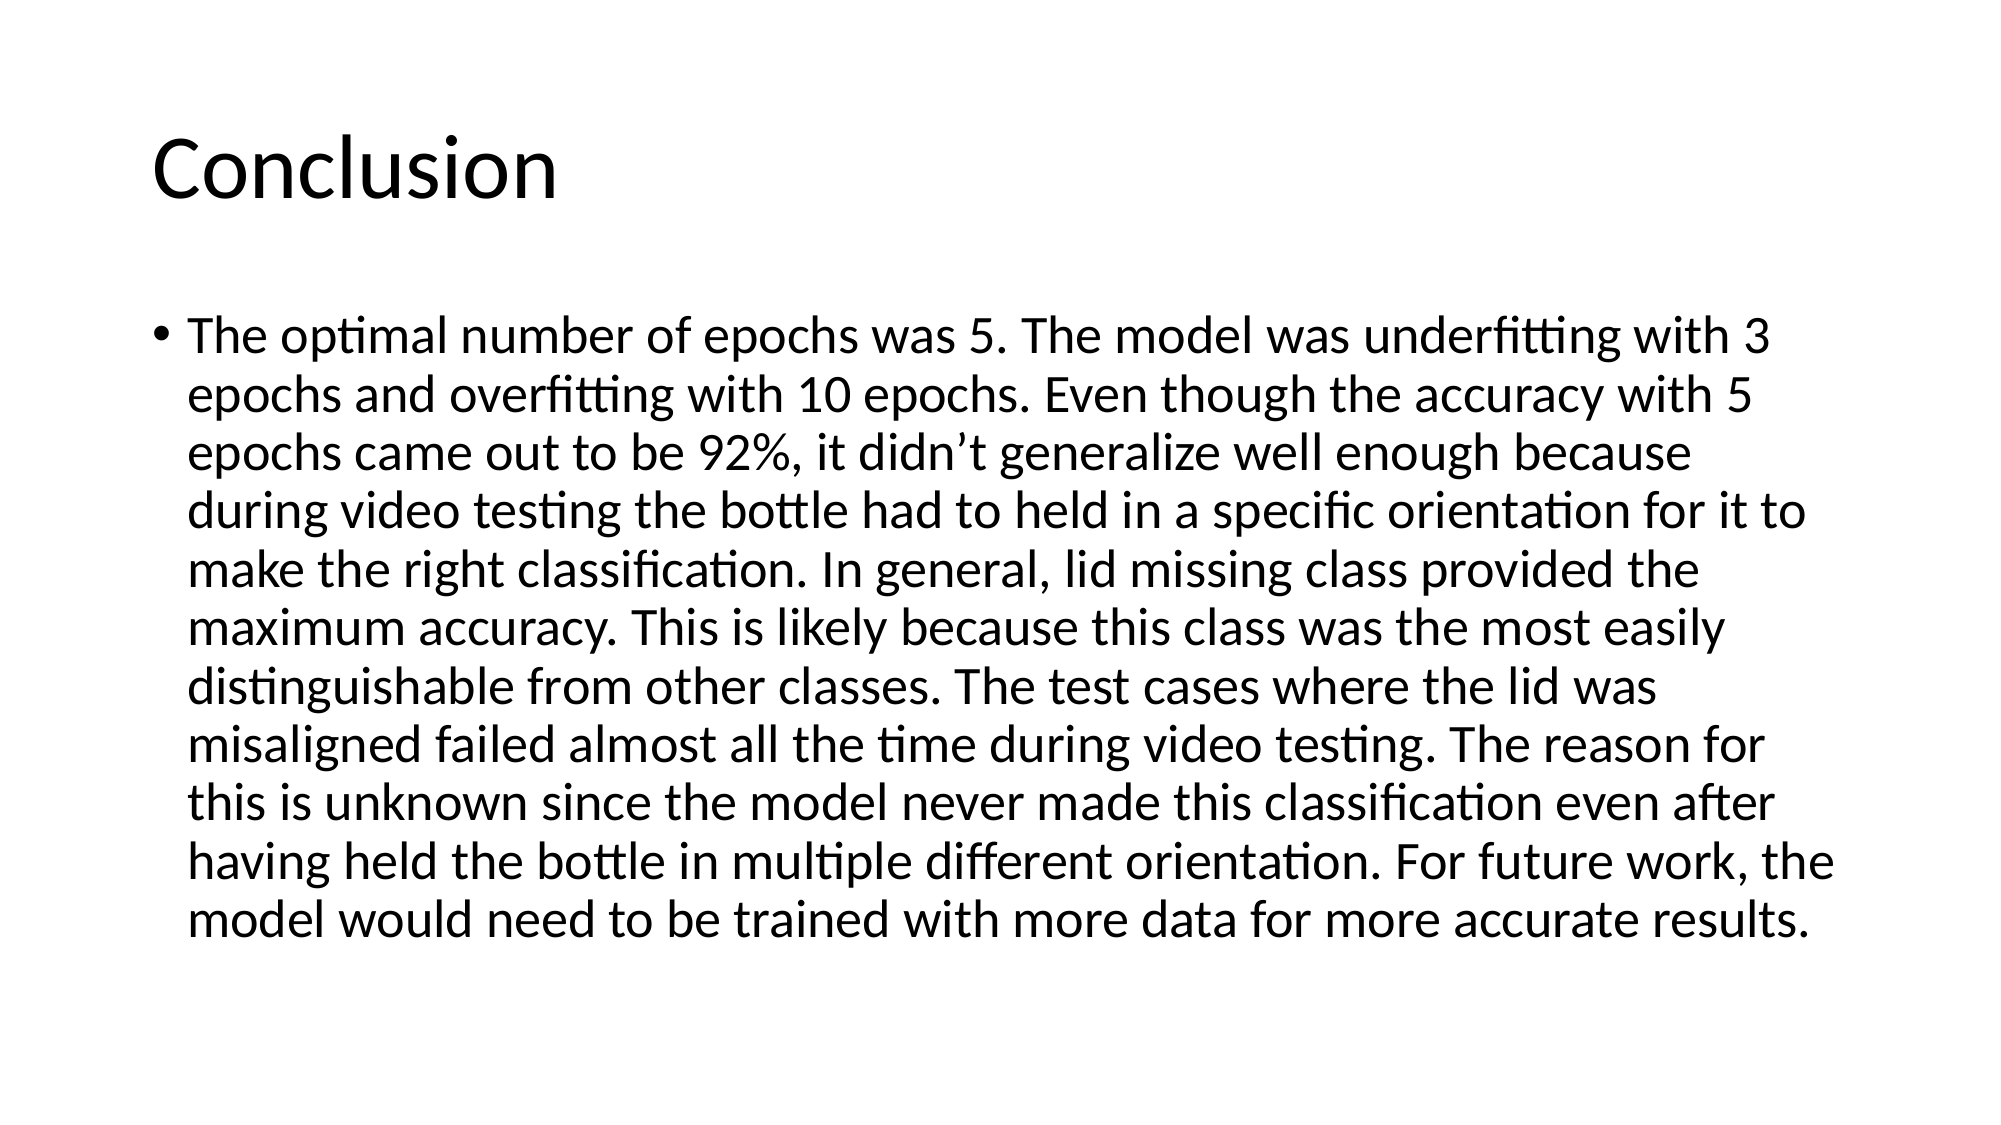

# Conclusion
The optimal number of epochs was 5. The model was underfitting with 3 epochs and overfitting with 10 epochs. Even though the accuracy with 5 epochs came out to be 92%, it didn’t generalize well enough because during video testing the bottle had to held in a specific orientation for it to make the right classification. In general, lid missing class provided the maximum accuracy. This is likely because this class was the most easily distinguishable from other classes. The test cases where the lid was misaligned failed almost all the time during video testing. The reason for this is unknown since the model never made this classification even after having held the bottle in multiple different orientation. For future work, the model would need to be trained with more data for more accurate results.